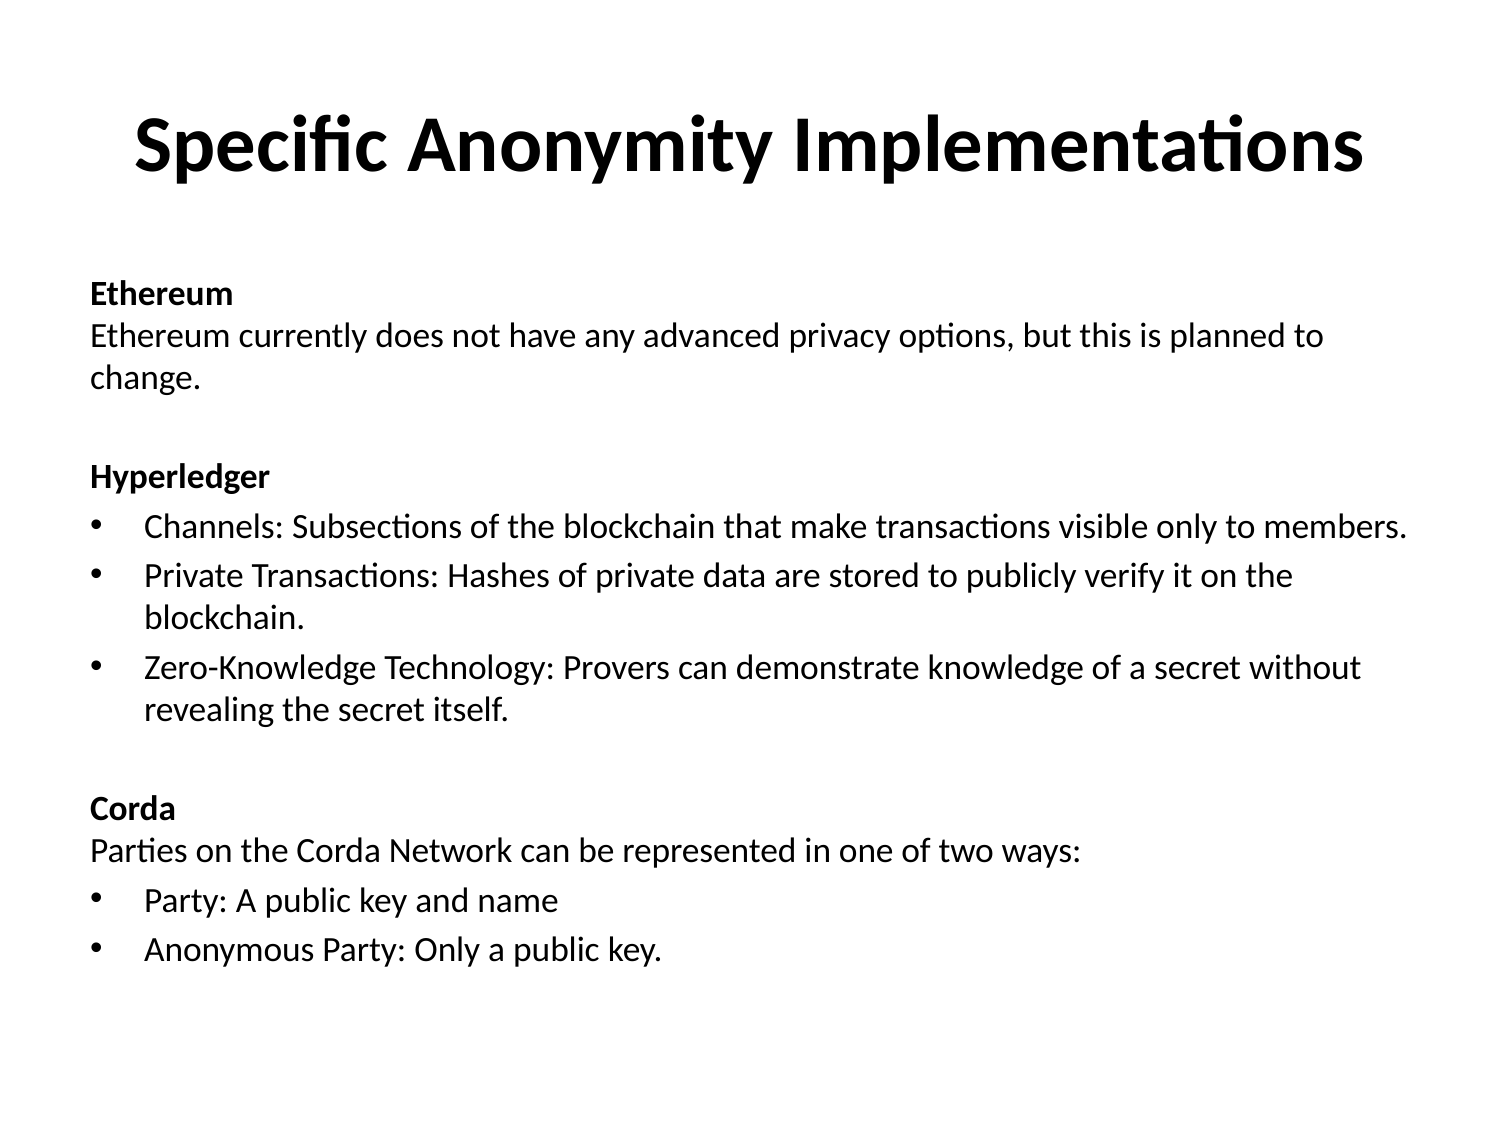

# Specific Anonymity Implementations
Ethereum
Ethereum currently does not have any advanced privacy options, but this is planned to change.

Hyperledger
Channels: Subsections of the blockchain that make transactions visible only to members.
Private Transactions: Hashes of private data are stored to publicly verify it on the blockchain.
Zero-Knowledge Technology: Provers can demonstrate knowledge of a secret without revealing the secret itself.

Corda
Parties on the Corda Network can be represented in one of two ways:
Party: A public key and name
Anonymous Party: Only a public key.